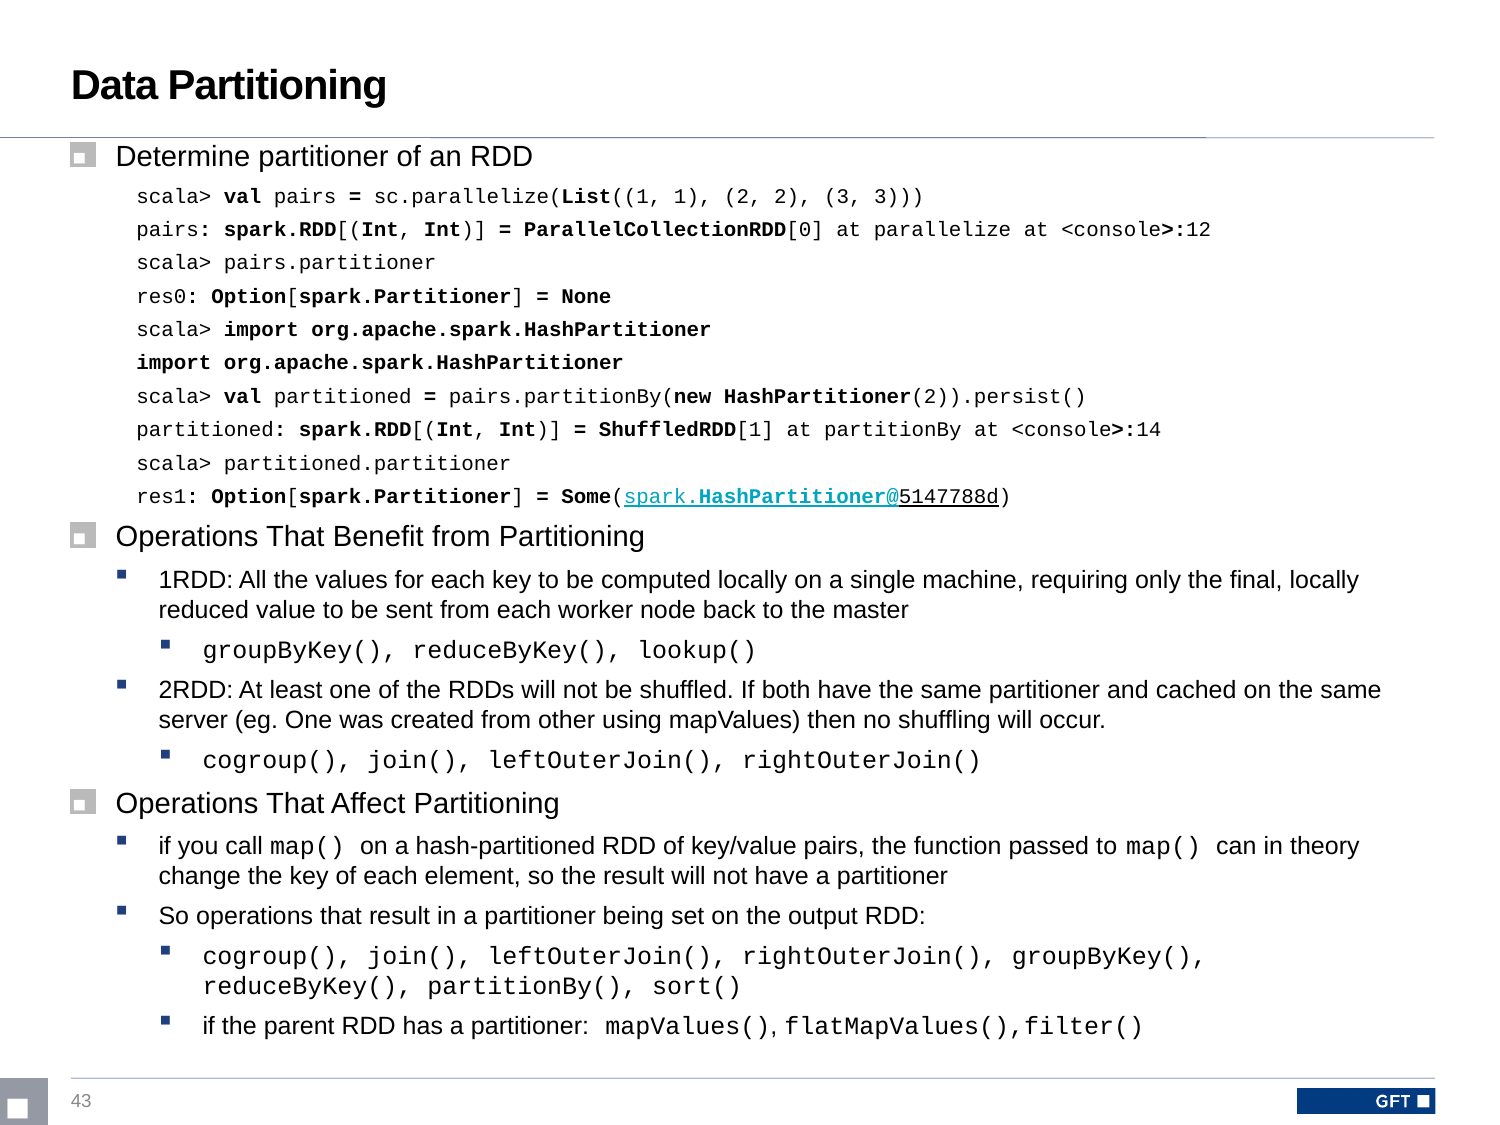

# Data Partitioning
Determine partitioner of an RDD
scala> val pairs = sc.parallelize(List((1, 1), (2, 2), (3, 3)))
pairs: spark.RDD[(Int, Int)] = ParallelCollectionRDD[0] at parallelize at <console>:12
scala> pairs.partitioner
res0: Option[spark.Partitioner] = None
scala> import org.apache.spark.HashPartitioner
import org.apache.spark.HashPartitioner
scala> val partitioned = pairs.partitionBy(new HashPartitioner(2)).persist()
partitioned: spark.RDD[(Int, Int)] = ShuffledRDD[1] at partitionBy at <console>:14
scala> partitioned.partitioner
res1: Option[spark.Partitioner] = Some(spark.HashPartitioner@5147788d)
Operations That Benefit from Partitioning
1RDD: All the values for each key to be computed locally on a single machine, requiring only the final, locally reduced value to be sent from each worker node back to the master
groupByKey(), reduceByKey(), lookup()
2RDD: At least one of the RDDs will not be shuffled. If both have the same partitioner and cached on the same server (eg. One was created from other using mapValues) then no shuffling will occur.
cogroup(), join(), leftOuterJoin(), rightOuterJoin()
Operations That Affect Partitioning
if you call map() on a hash-partitioned RDD of key/value pairs, the function passed to map() can in theory change the key of each element, so the result will not have a partitioner
So operations that result in a partitioner being set on the output RDD:
cogroup(), join(), leftOuterJoin(), rightOuterJoin(), groupByKey(), reduceByKey(), partitionBy(), sort()
if the parent RDD has a partitioner: mapValues(), flatMapValues(),filter()
43